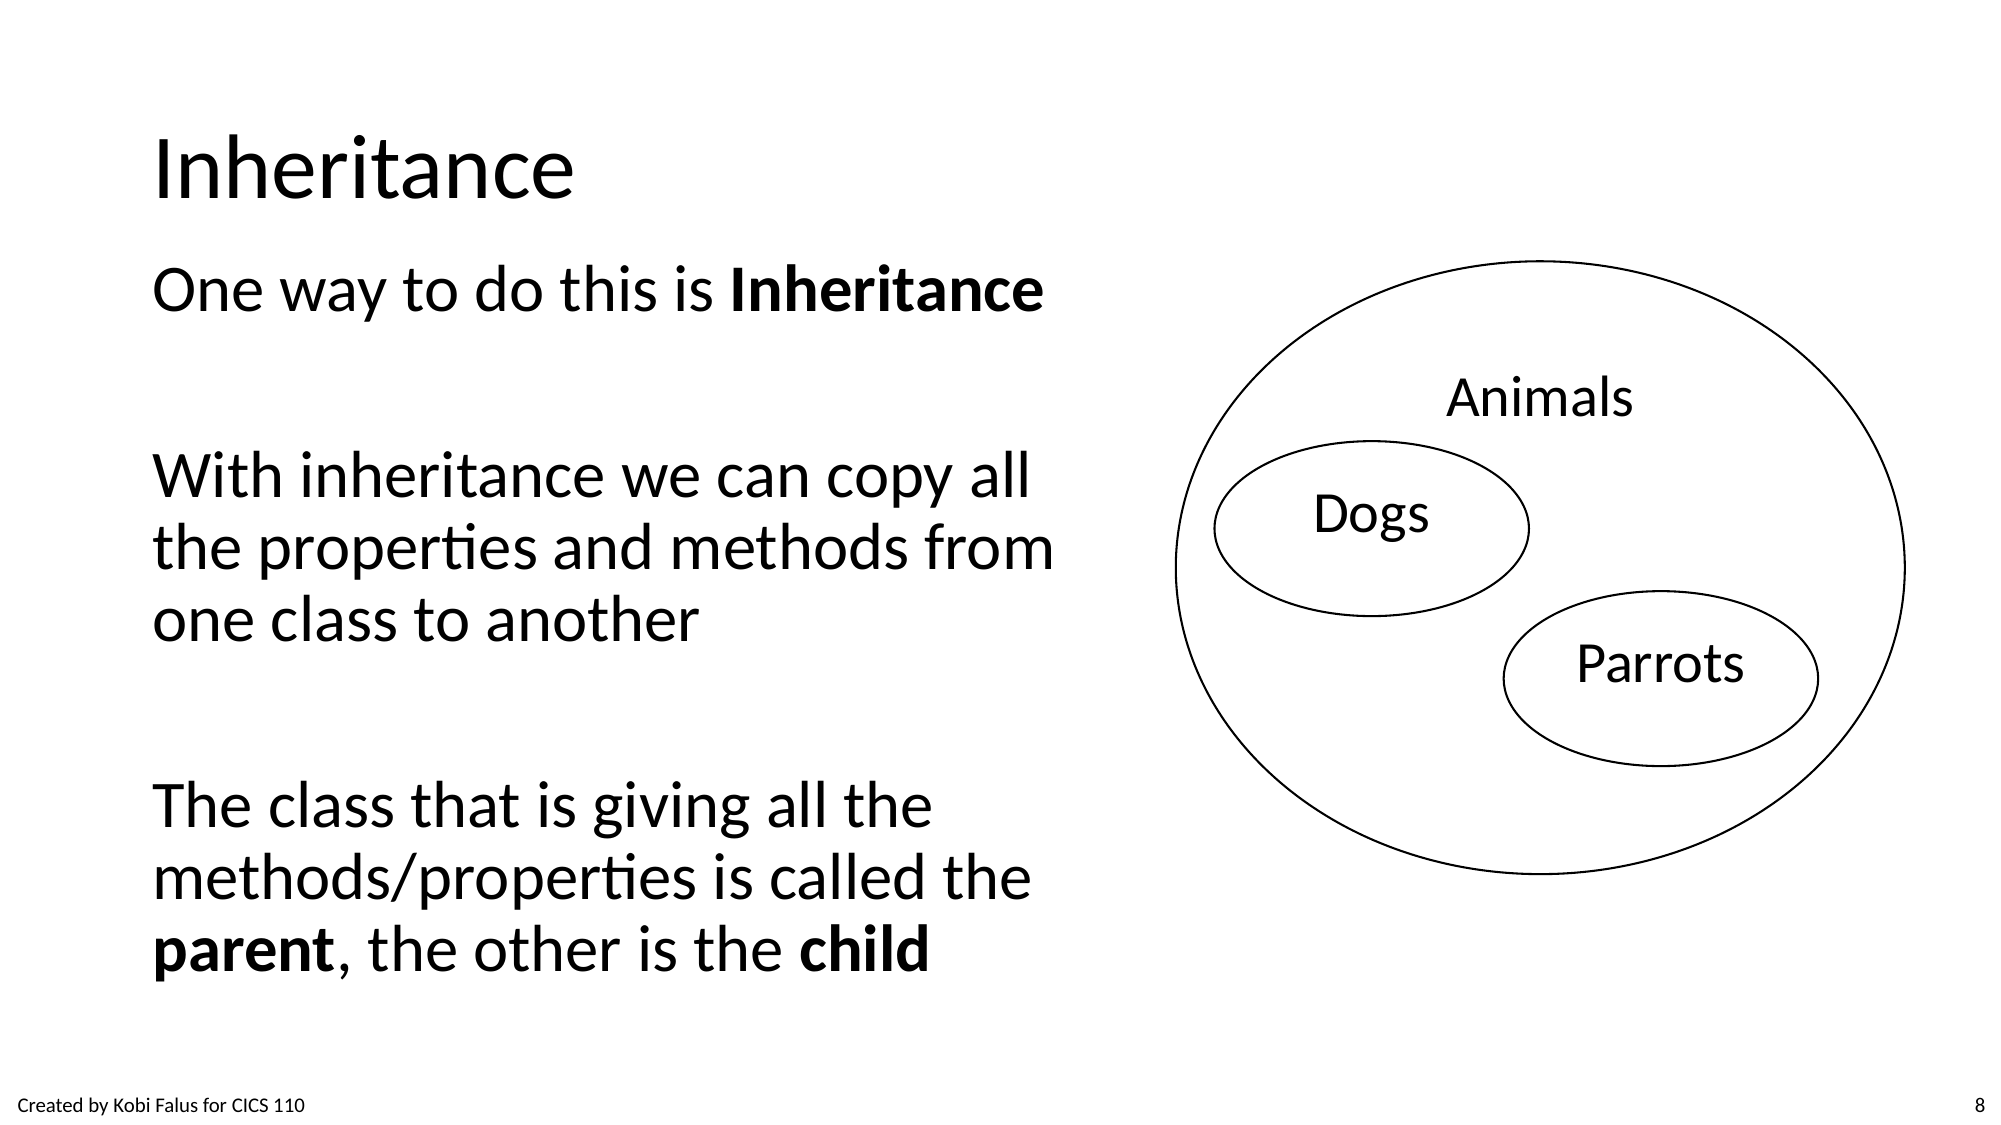

# Inheritance
One way to do this is Inheritance

With inheritance we can copy all the properties and methods from one class to another

The class that is giving all the methods/properties is called the parent, the other is the child
Animals
Dogs
Parrots